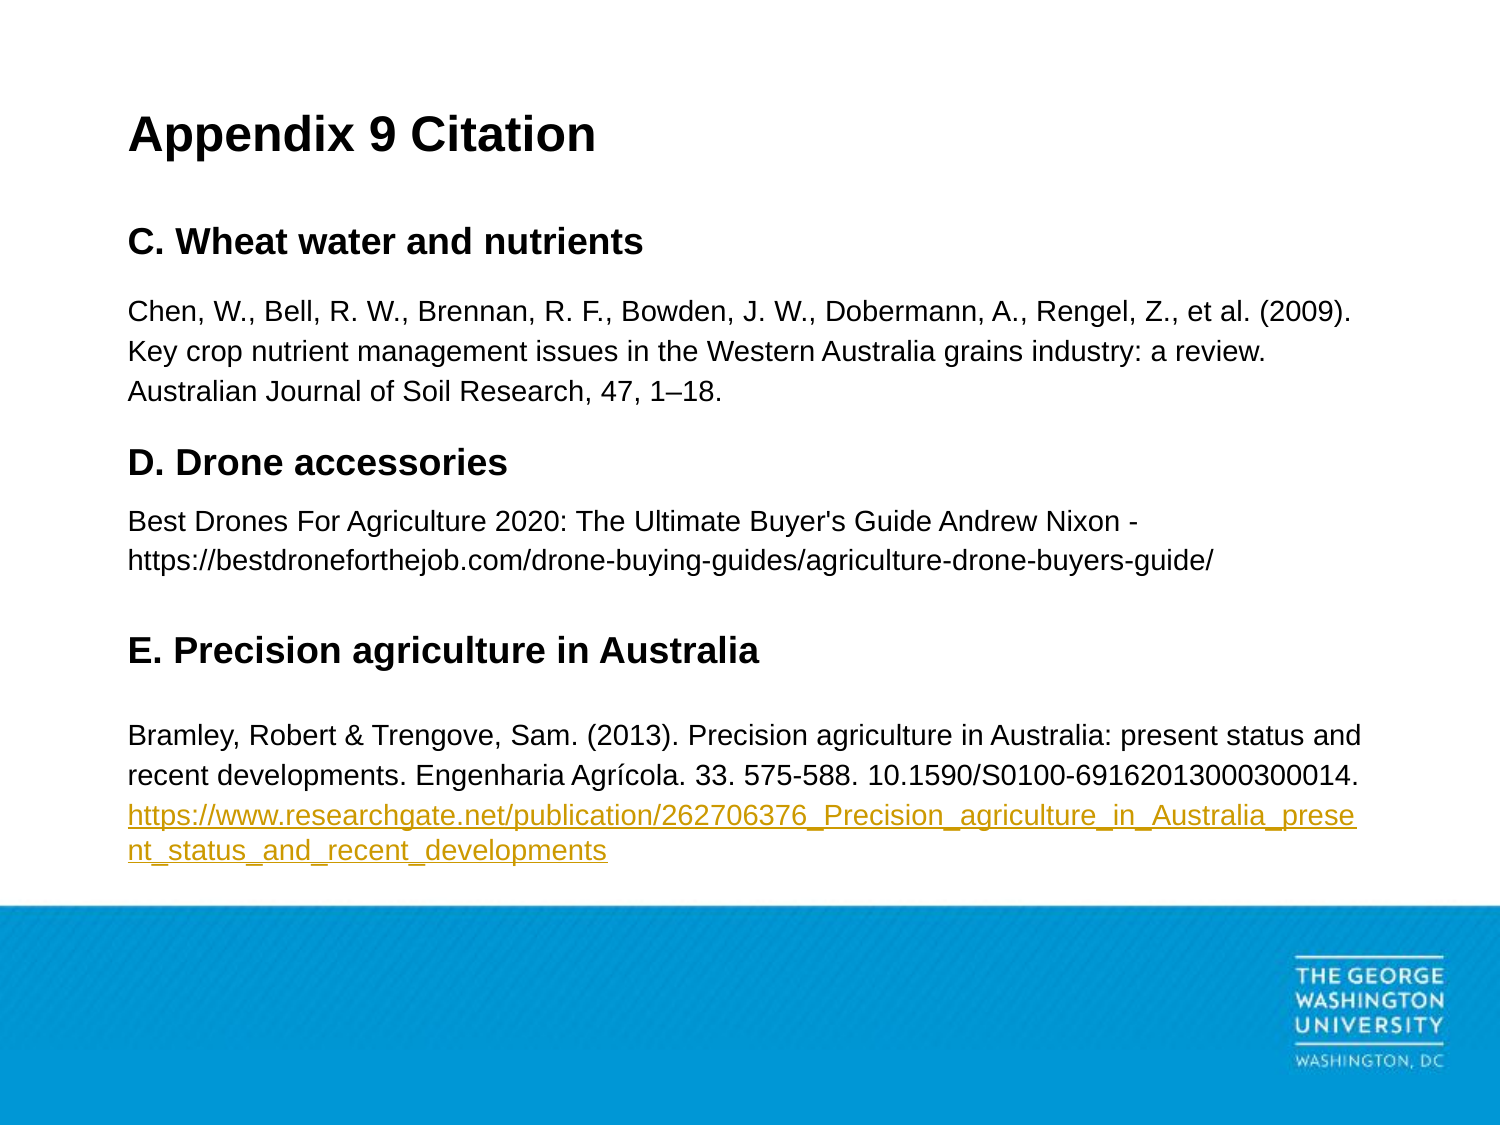

# Appendix 9 Citation
C. Wheat water and nutrients
Chen, W., Bell, R. W., Brennan, R. F., Bowden, J. W., Dobermann, A., Rengel, Z., et al. (2009). Key crop nutrient management issues in the Western Australia grains industry: a review. Australian Journal of Soil Research, 47, 1–18.
D. Drone accessories
Best Drones For Agriculture 2020: The Ultimate Buyer's Guide Andrew Nixon - https://bestdroneforthejob.com/drone-buying-guides/agriculture-drone-buyers-guide/
E. Precision agriculture in Australia

Bramley, Robert & Trengove, Sam. (2013). Precision agriculture in Australia: present status and recent developments. Engenharia Agrícola. 33. 575-588. 10.1590/S0100-69162013000300014.
https://www.researchgate.net/publication/262706376_Precision_agriculture_in_Australia_present_status_and_recent_developments